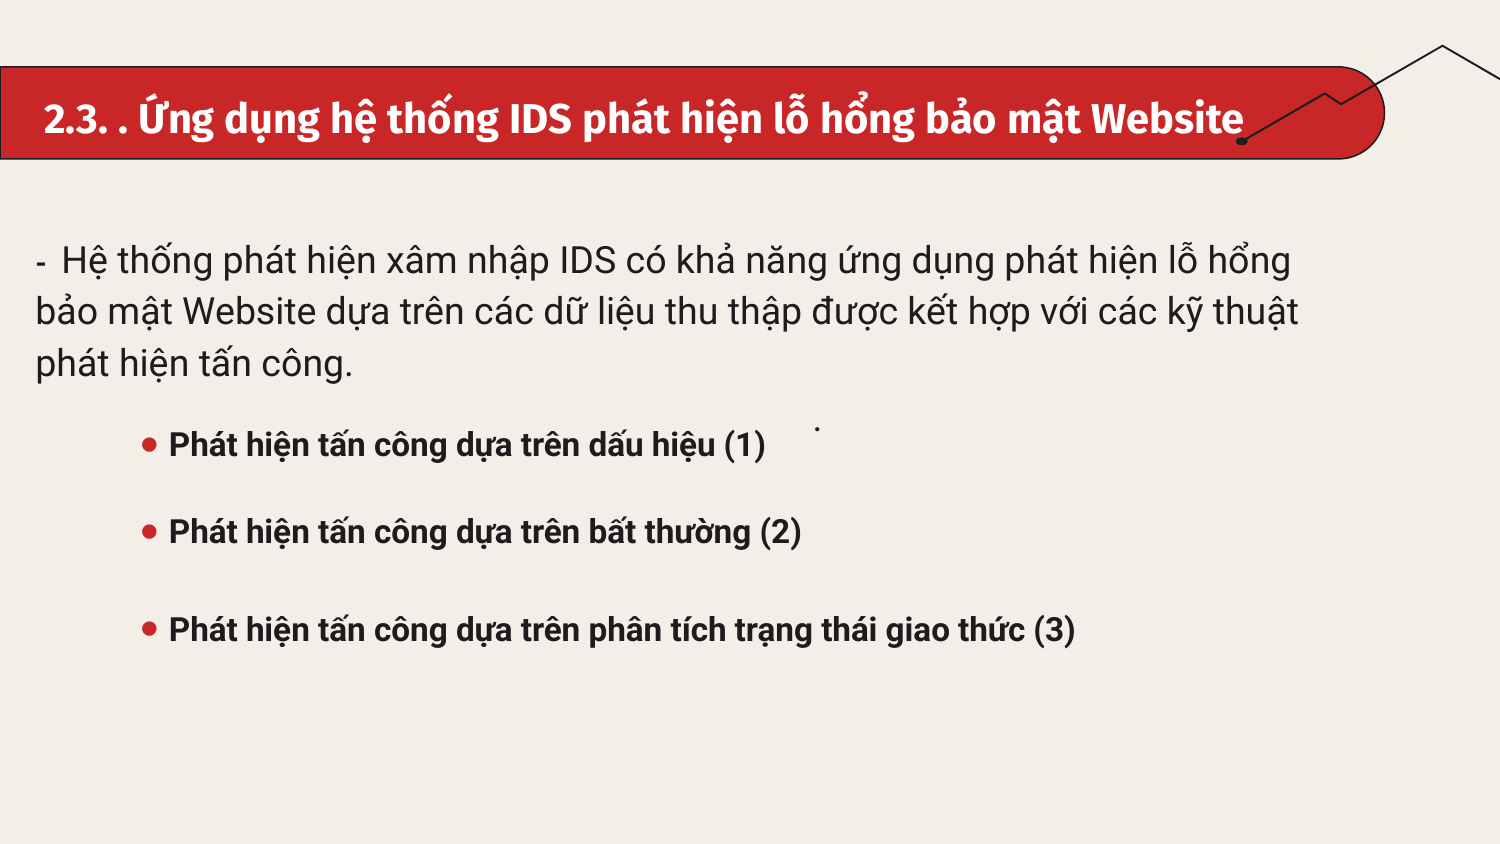

2.3. . Ứng dụng hệ thống IDS phát hiện lỗ hổng bảo mật Website
-  Hệ thống phát hiện xâm nhập IDS có khả năng ứng dụng phát hiện lỗ hổng bảo mật Website dựa trên các dữ liệu thu thập được kết hợp với các kỹ thuật phát hiện tấn công.

.

Phát hiện tấn công dựa trên dấu hiệu (1)
Phát hiện tấn công dựa trên bất thường (2)

Phát hiện tấn công dựa trên phân tích trạng thái giao thức (3)